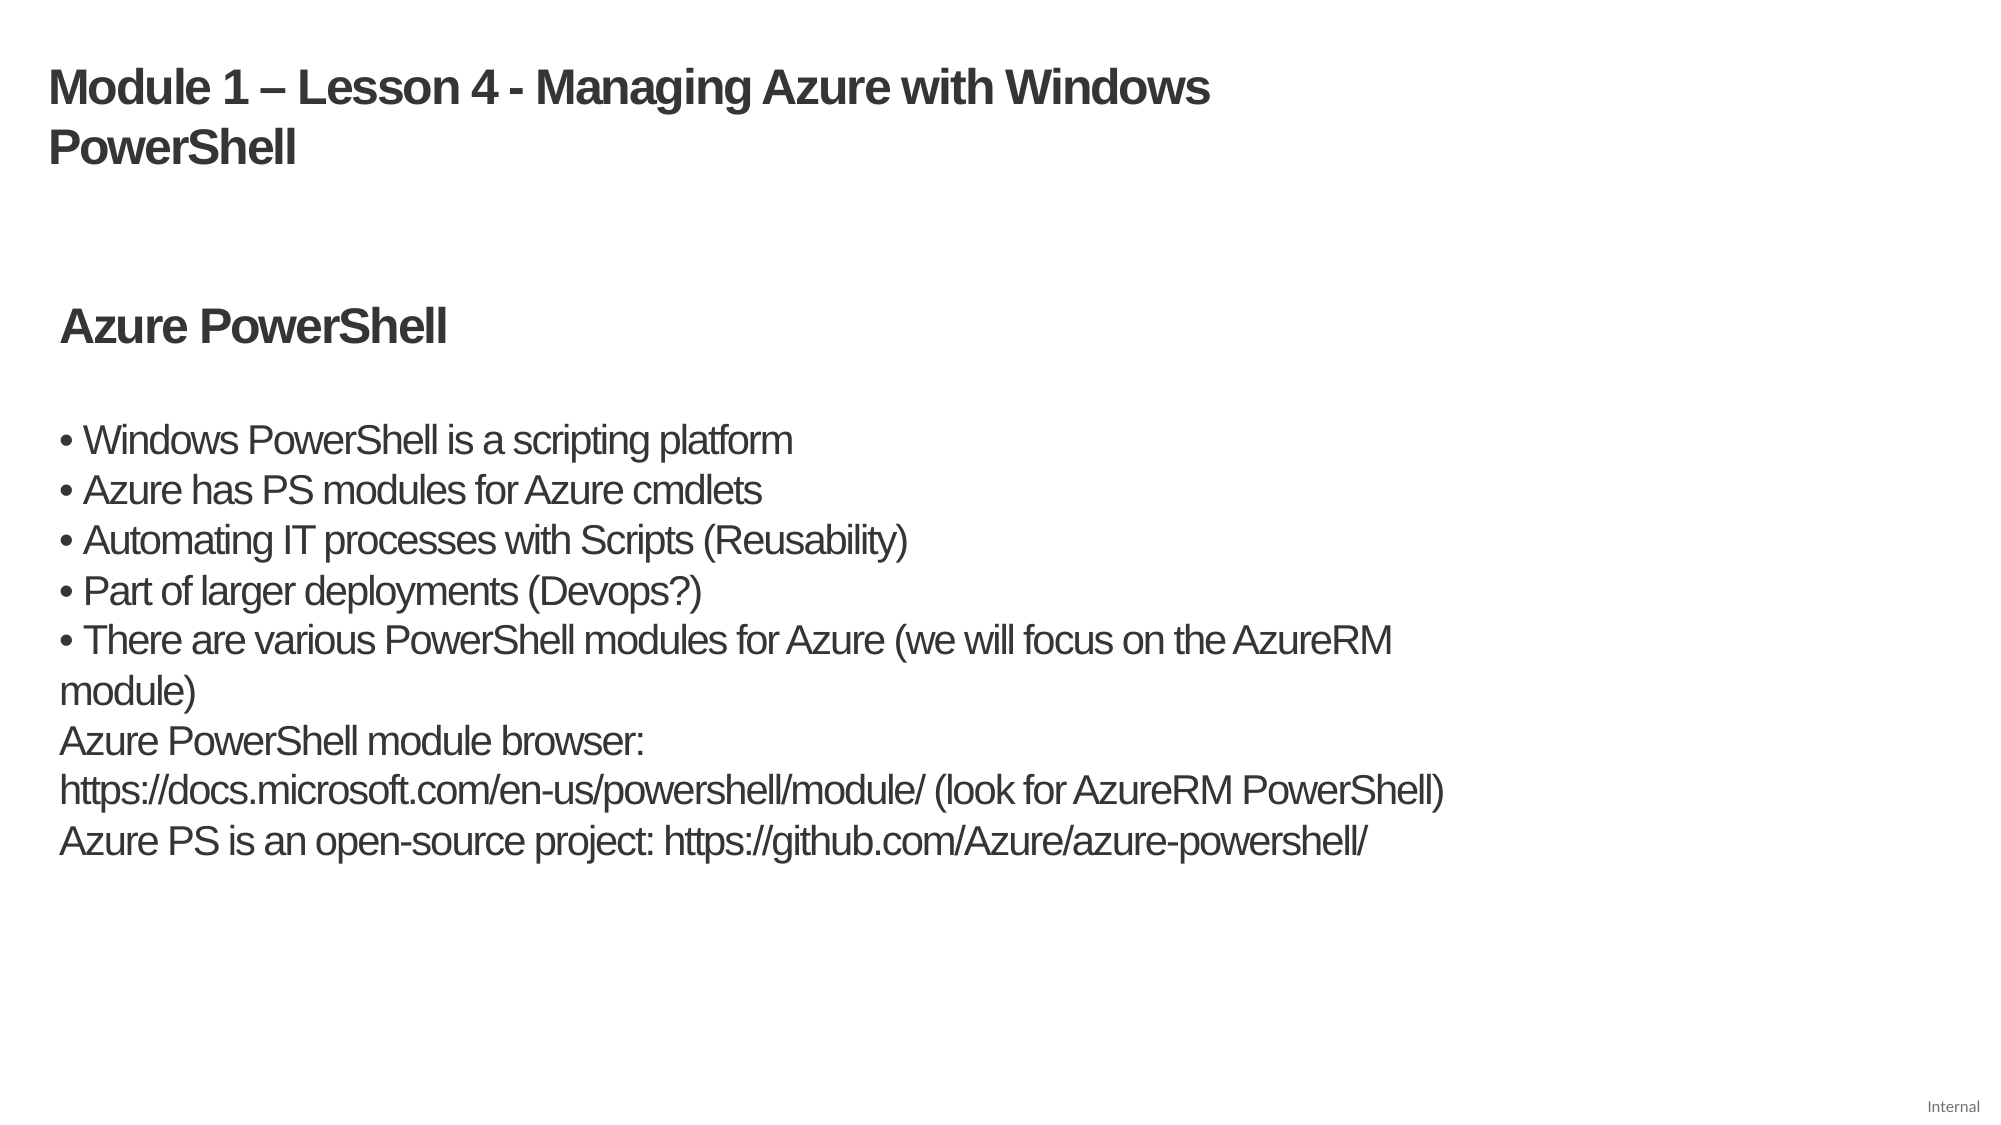

Module 1 – Lesson 4 - Managing Azure with Windows PowerShell
Azure PowerShell

• Windows PowerShell is a scripting platform
• Azure has PS modules for Azure cmdlets
• Automating IT processes with Scripts (Reusability)
• Part of larger deployments (Devops?)
• There are various PowerShell modules for Azure (we will focus on the AzureRM module)
Azure PowerShell module browser: https://docs.microsoft.com/en-us/powershell/module/ (look for AzureRM PowerShell)
Azure PS is an open-source project: https://github.com/Azure/azure-powershell/